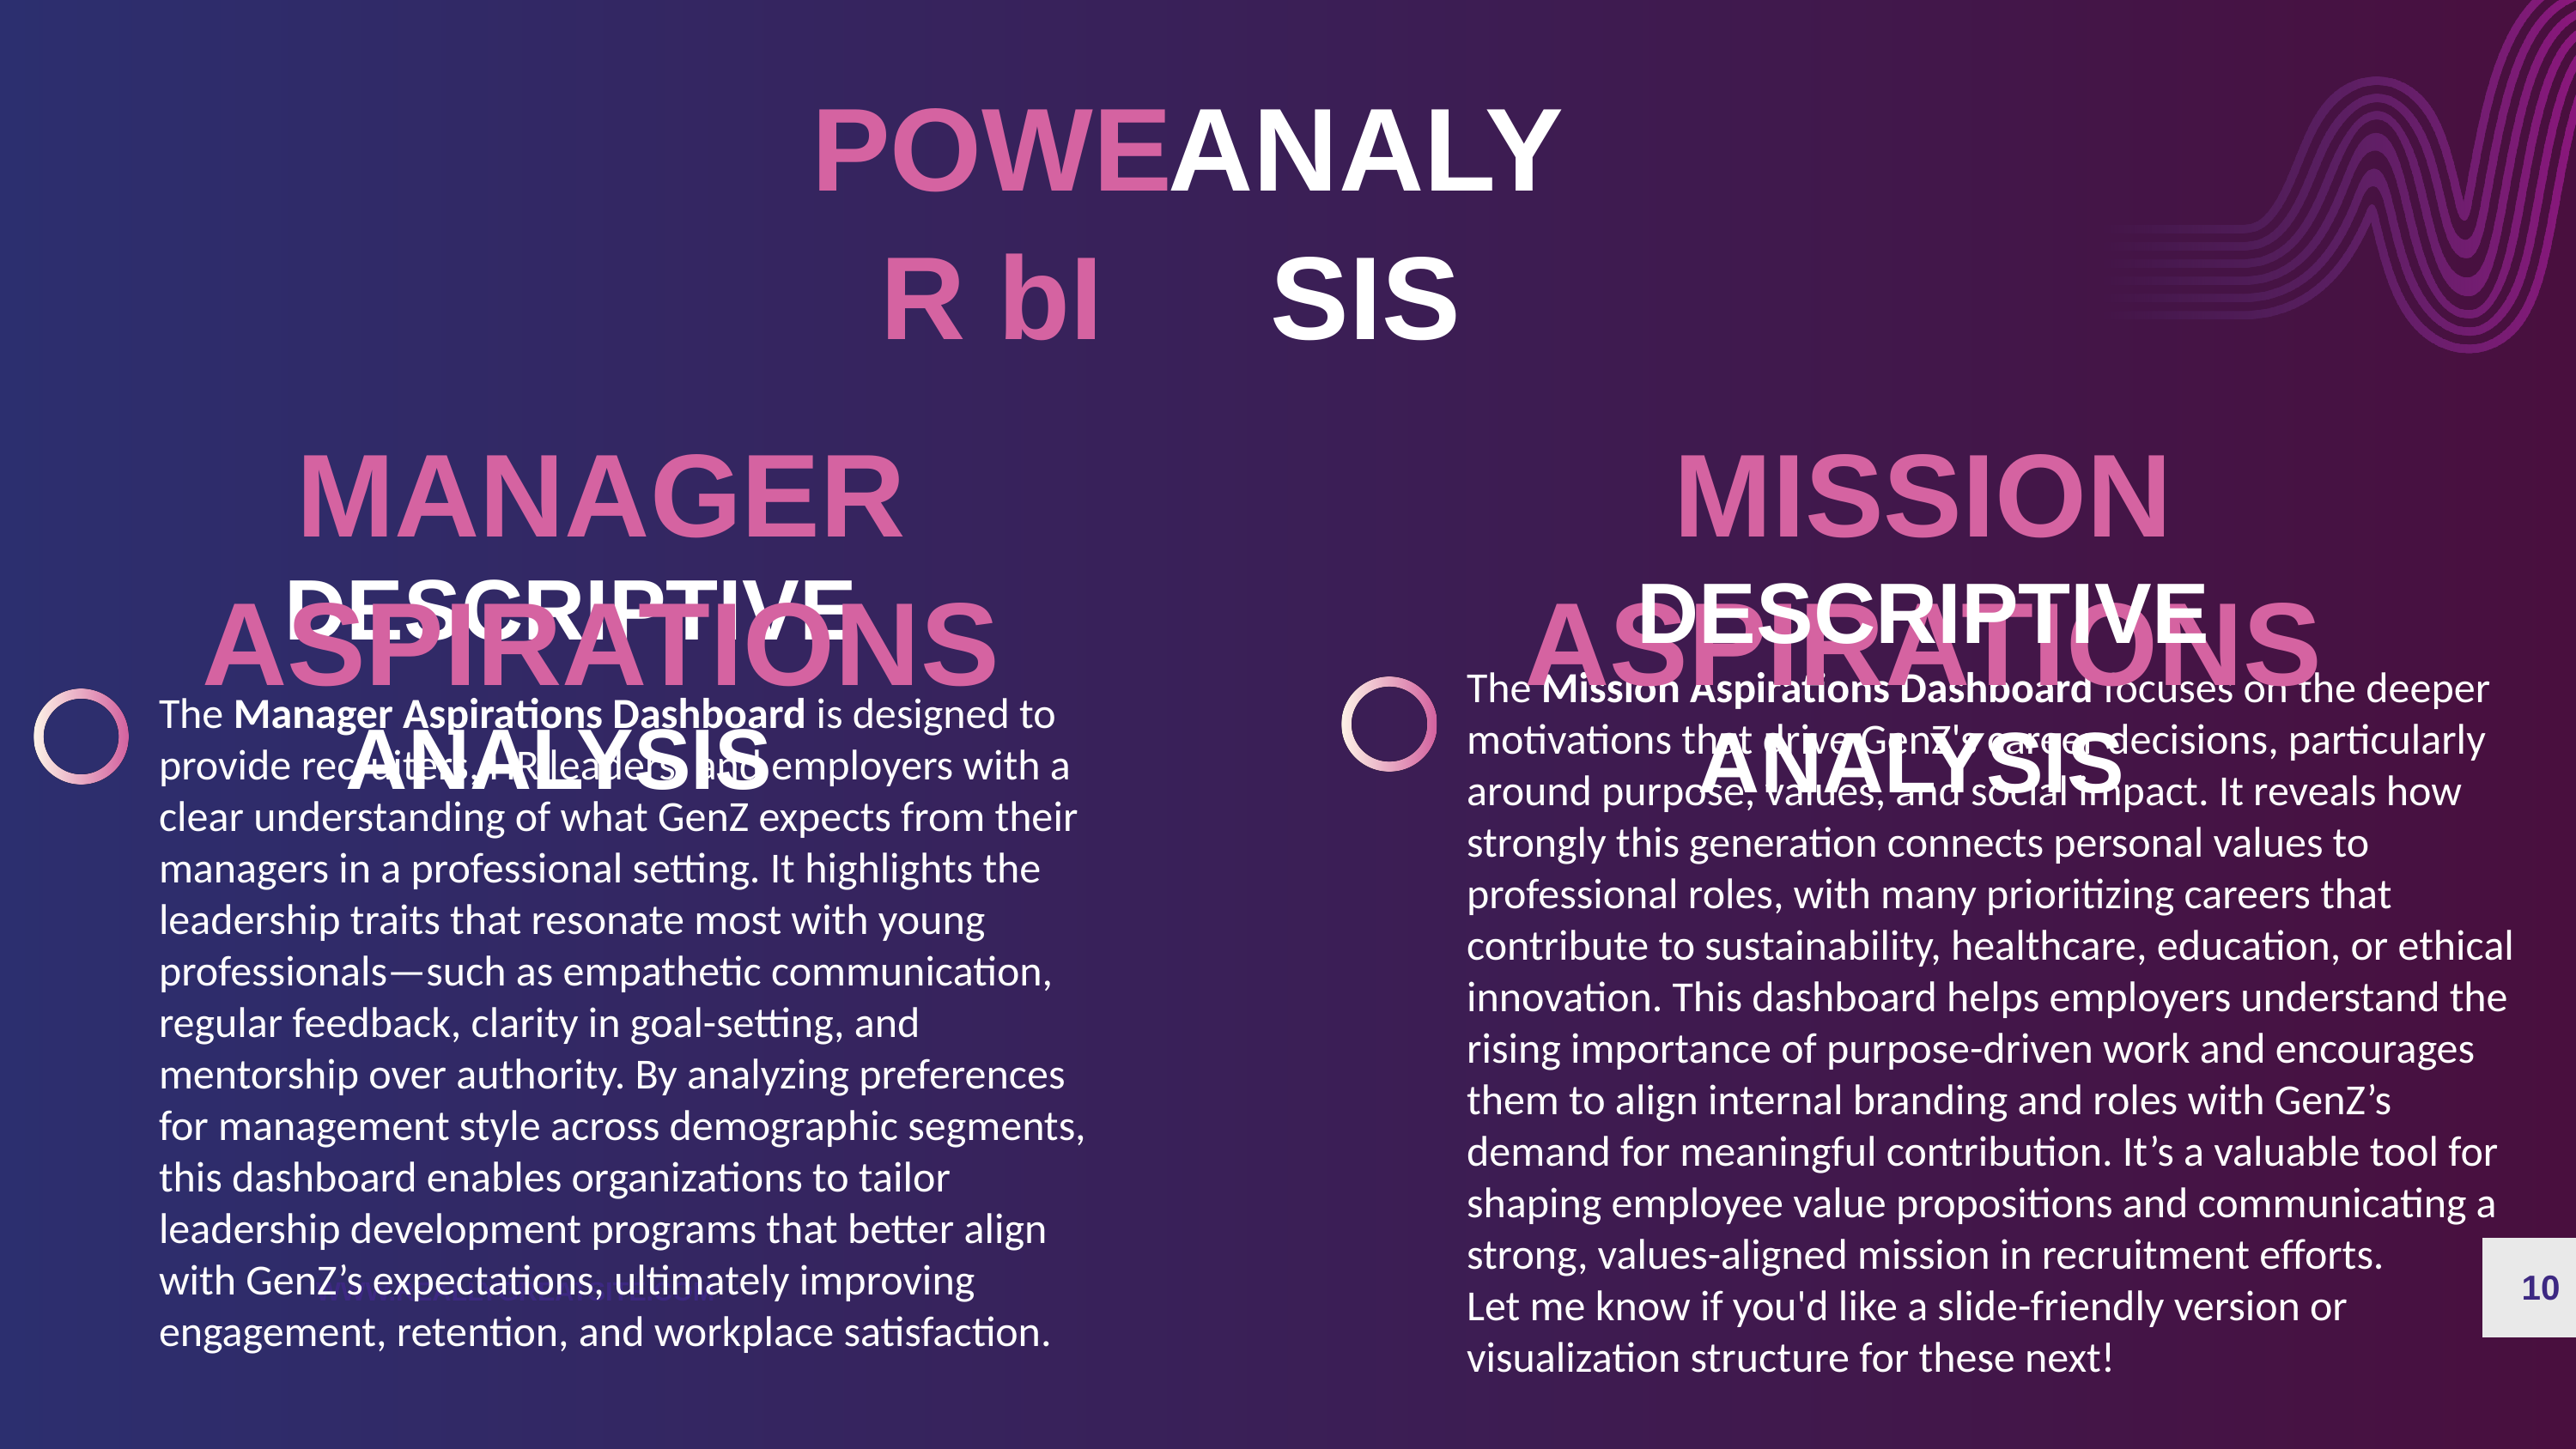

POWER bI
ANALYSIS
MANAGER ASPIRATIONS
MISSION ASPIRATIONS
DESCRIPTIVE ANALYSIS
DESCRIPTIVE ANALYSIS
The Mission Aspirations Dashboard focuses on the deeper motivations that drive GenZ's career decisions, particularly around purpose, values, and social impact. It reveals how strongly this generation connects personal values to professional roles, with many prioritizing careers that contribute to sustainability, healthcare, education, or ethical innovation. This dashboard helps employers understand the rising importance of purpose-driven work and encourages them to align internal branding and roles with GenZ’s demand for meaningful contribution. It’s a valuable tool for shaping employee value propositions and communicating a strong, values-aligned mission in recruitment efforts.
Let me know if you'd like a slide-friendly version or visualization structure for these next!

The Manager Aspirations Dashboard is designed to provide recruiters, HR leaders, and employers with a clear understanding of what GenZ expects from their managers in a professional setting. It highlights the leadership traits that resonate most with young professionals—such as empathetic communication, regular feedback, clarity in goal-setting, and mentorship over authority. By analyzing preferences for management style across demographic segments, this dashboard enables organizations to tailor leadership development programs that better align with GenZ’s expectations, ultimately improving engagement, retention, and workplace satisfaction.

10
WWW.REALLYGREATSITE.COM